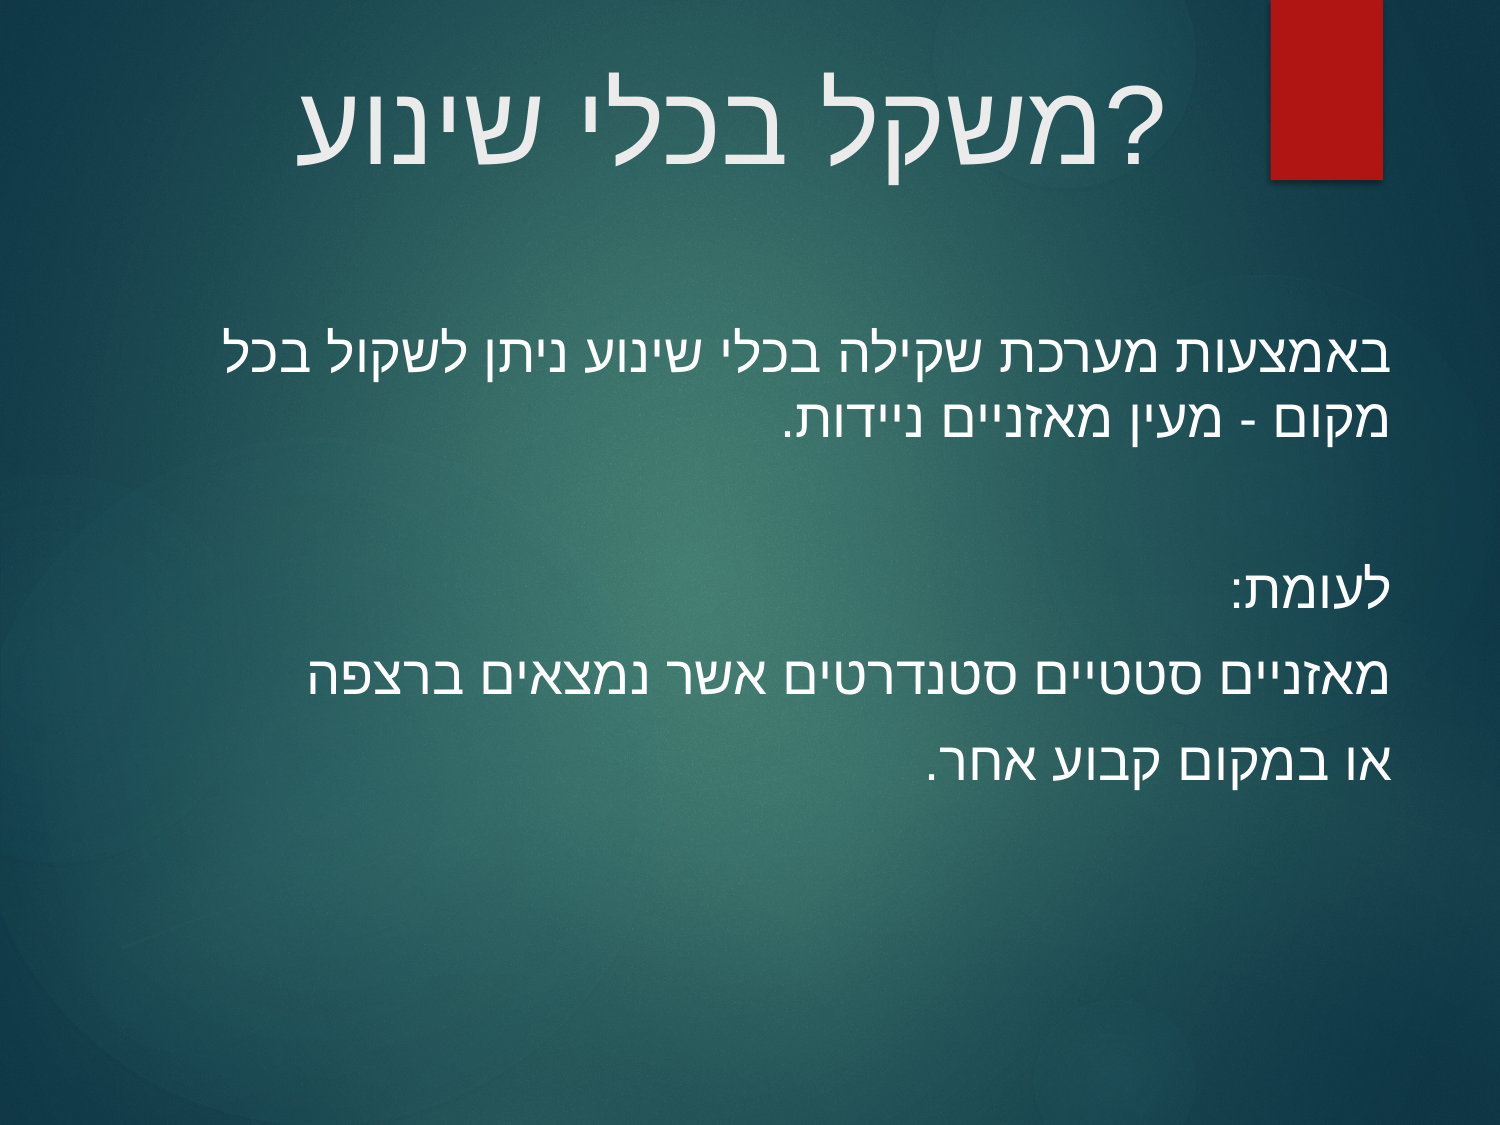

# משקל בכלי שינוע?

באמצעות מערכת שקילה בכלי שינוע ניתן לשקול בכל מקום - מעין מאזניים ניידות.

לעומת:
מאזניים סטטיים סטנדרטים אשר נמצאים ברצפה
או במקום קבוע אחר.